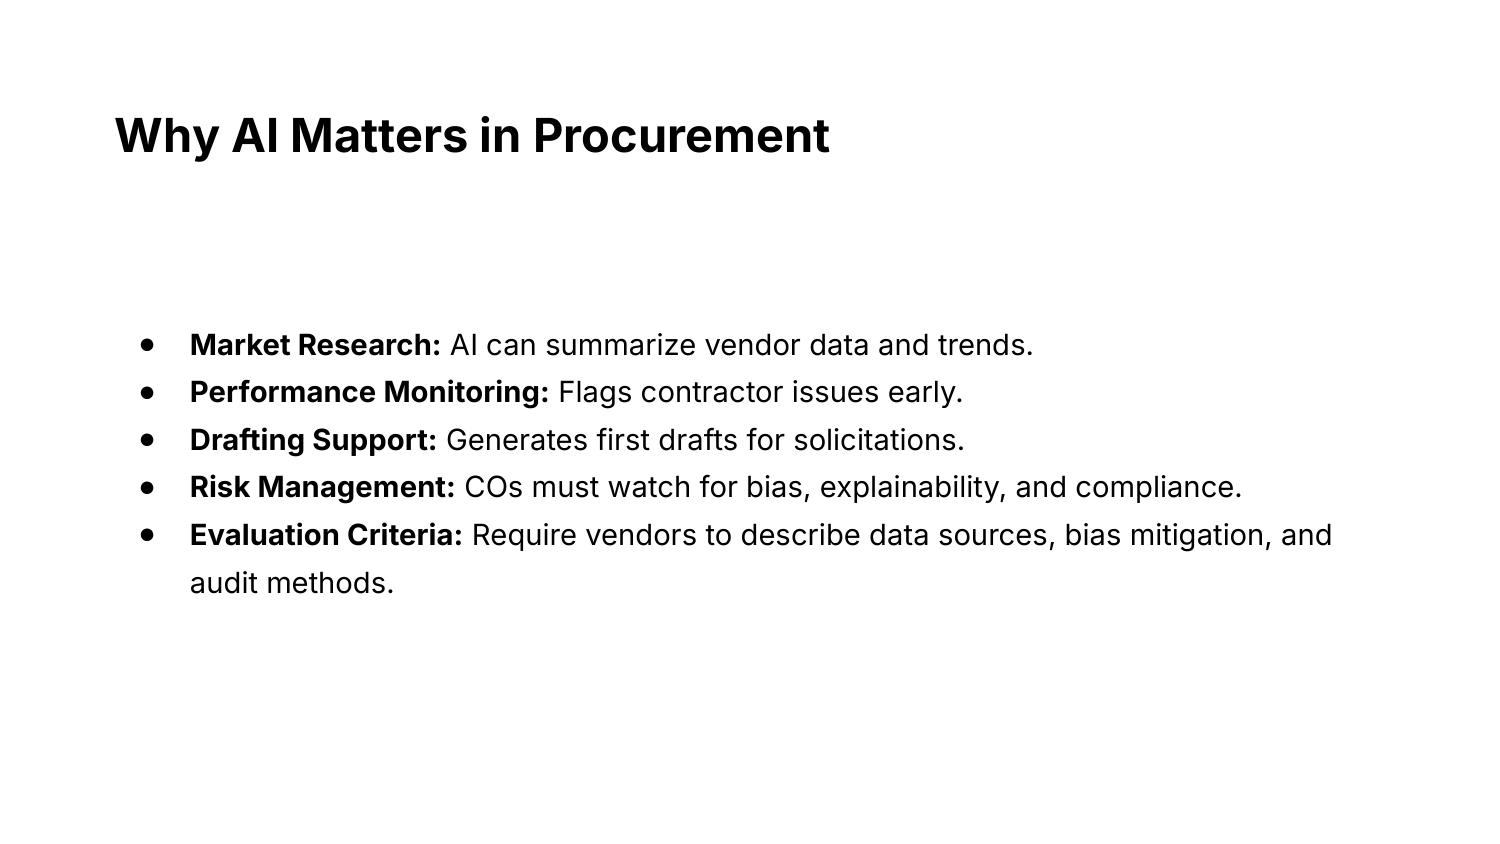

Why AI Matters in Procurement
Market Research: AI can summarize vendor data and trends.
Performance Monitoring: Flags contractor issues early.
Drafting Support: Generates first drafts for solicitations.
Risk Management: COs must watch for bias, explainability, and compliance.
Evaluation Criteria: Require vendors to describe data sources, bias mitigation, and audit methods.